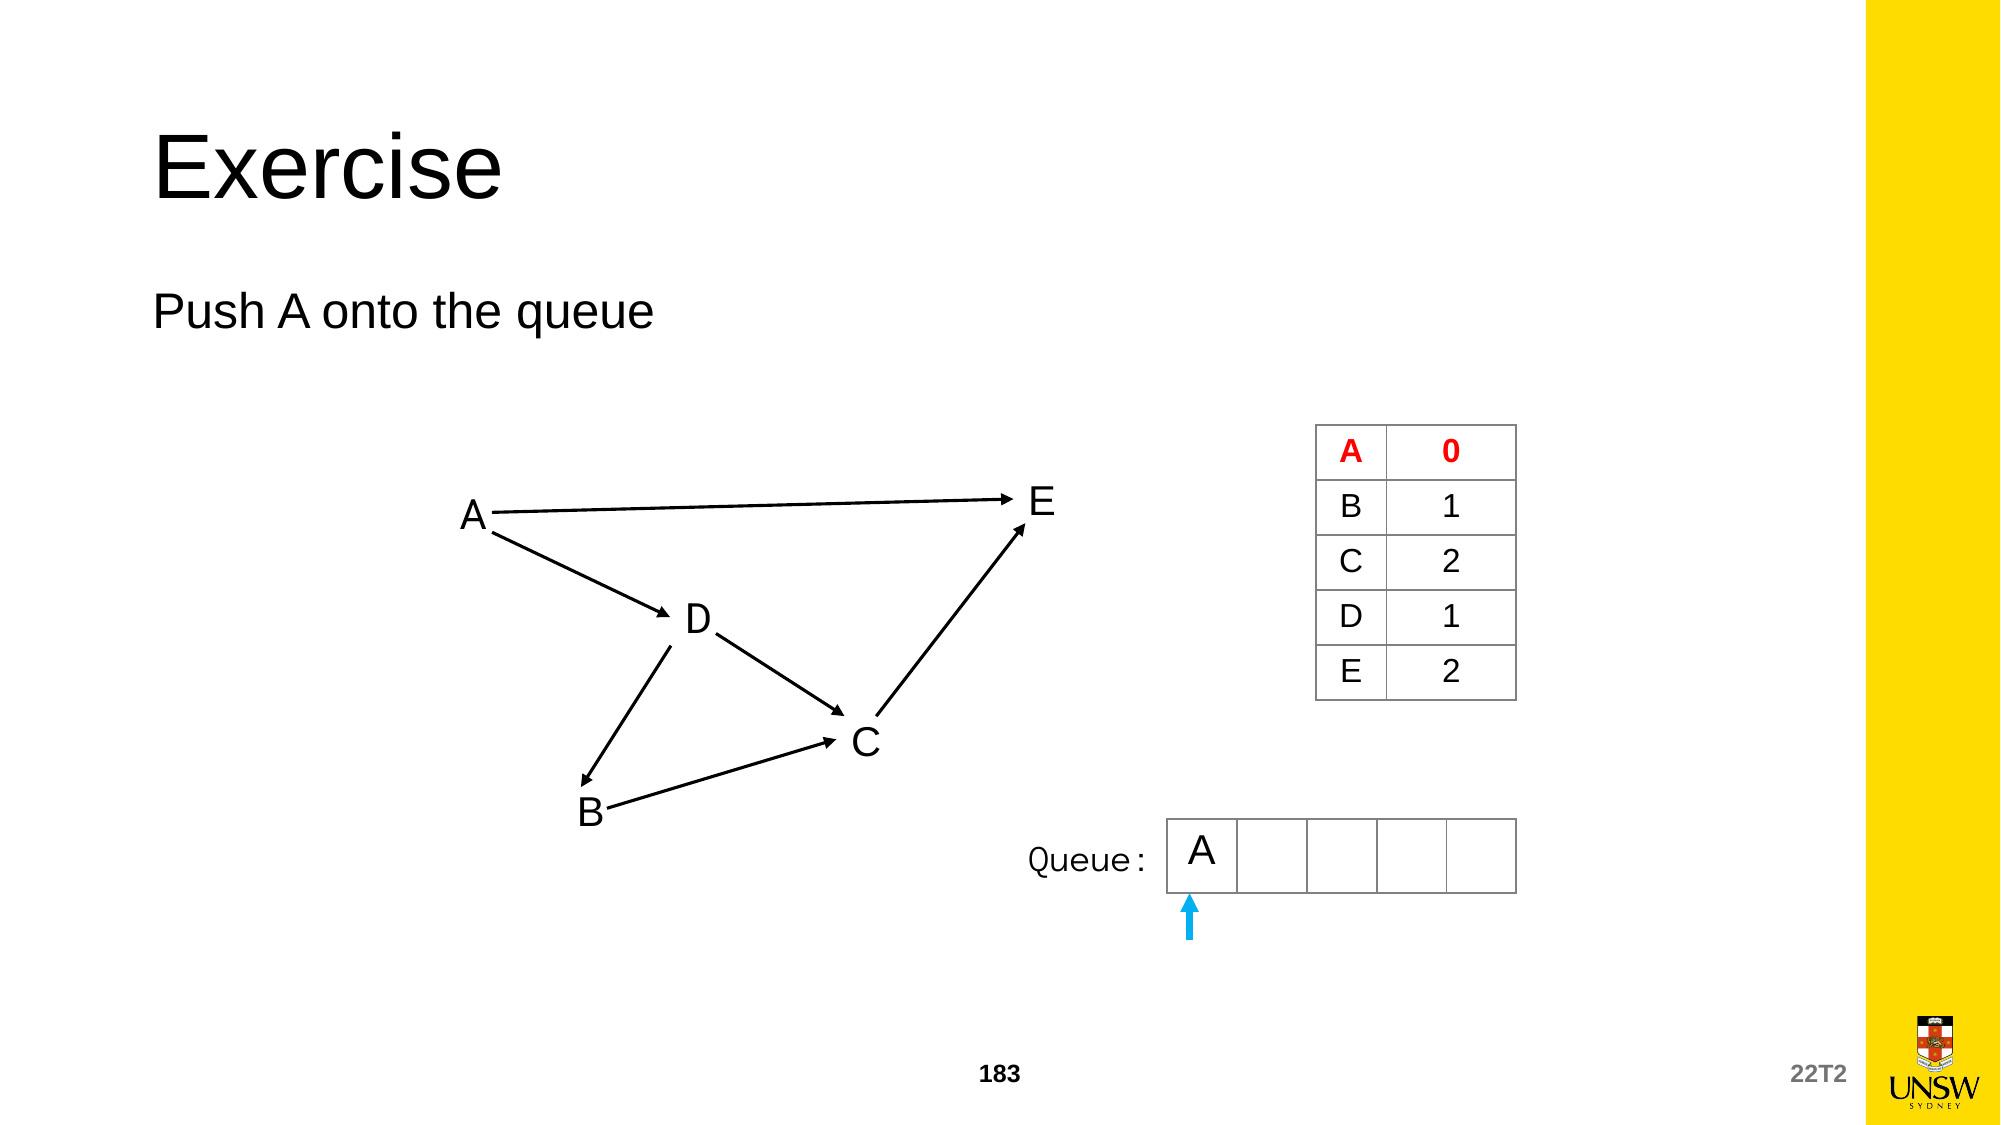

# Exercise
Push A onto the queue
| A | 0 |
| --- | --- |
| B | 1 |
| C | 2 |
| D | 1 |
| E | 2 |
E
A
D
C
B
| A |  |  |  |  |
| --- | --- | --- | --- | --- |
Queue:
183
22T2